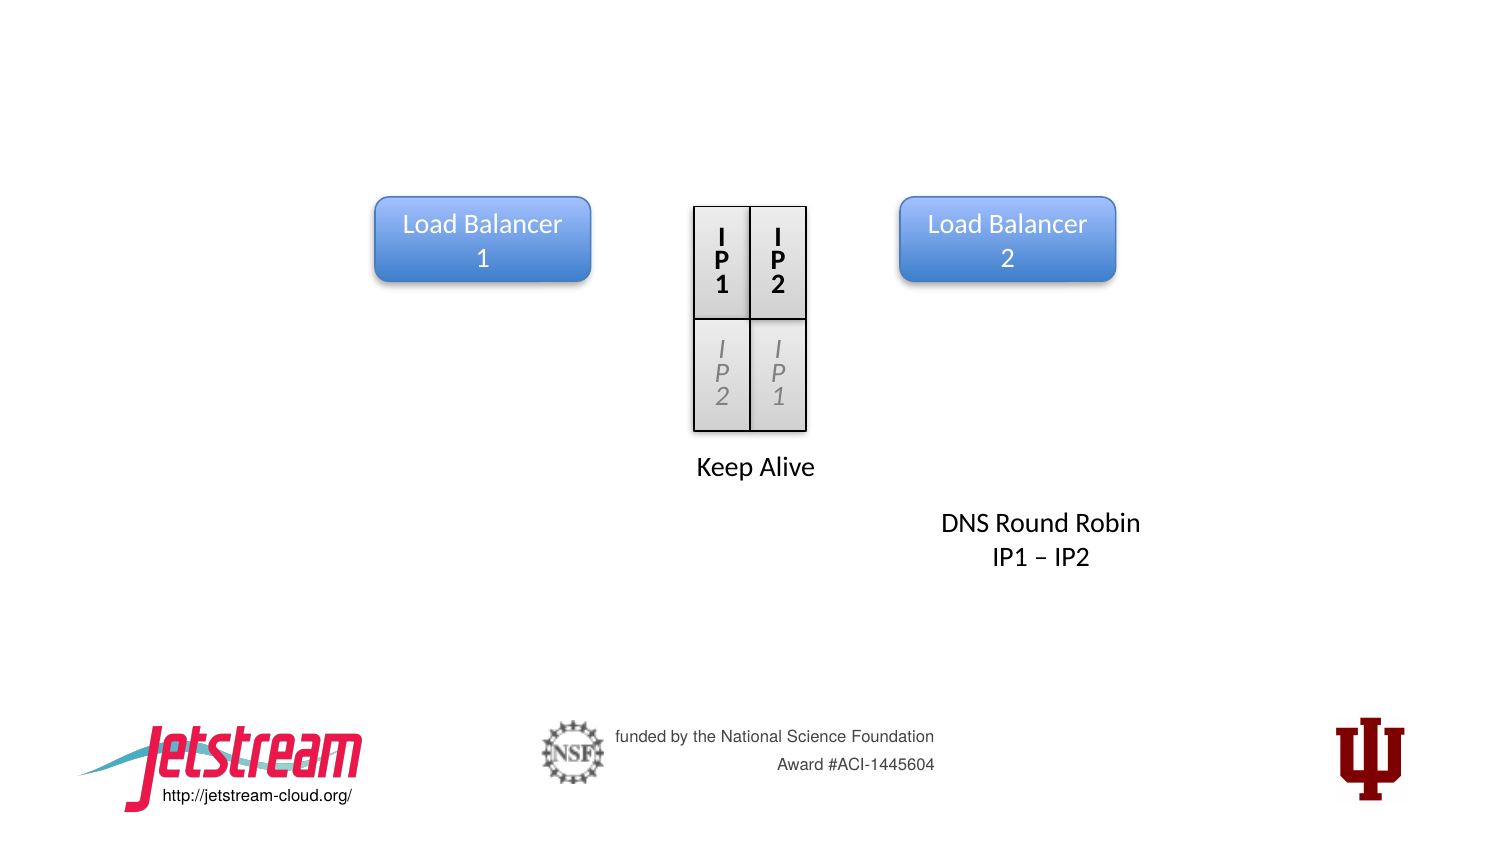

Load Balancer 1
Load Balancer 2
I
P
1
I
P
2
I
P
2
I
P
1
Keep Alive
DNS Round Robin
IP1 – IP2